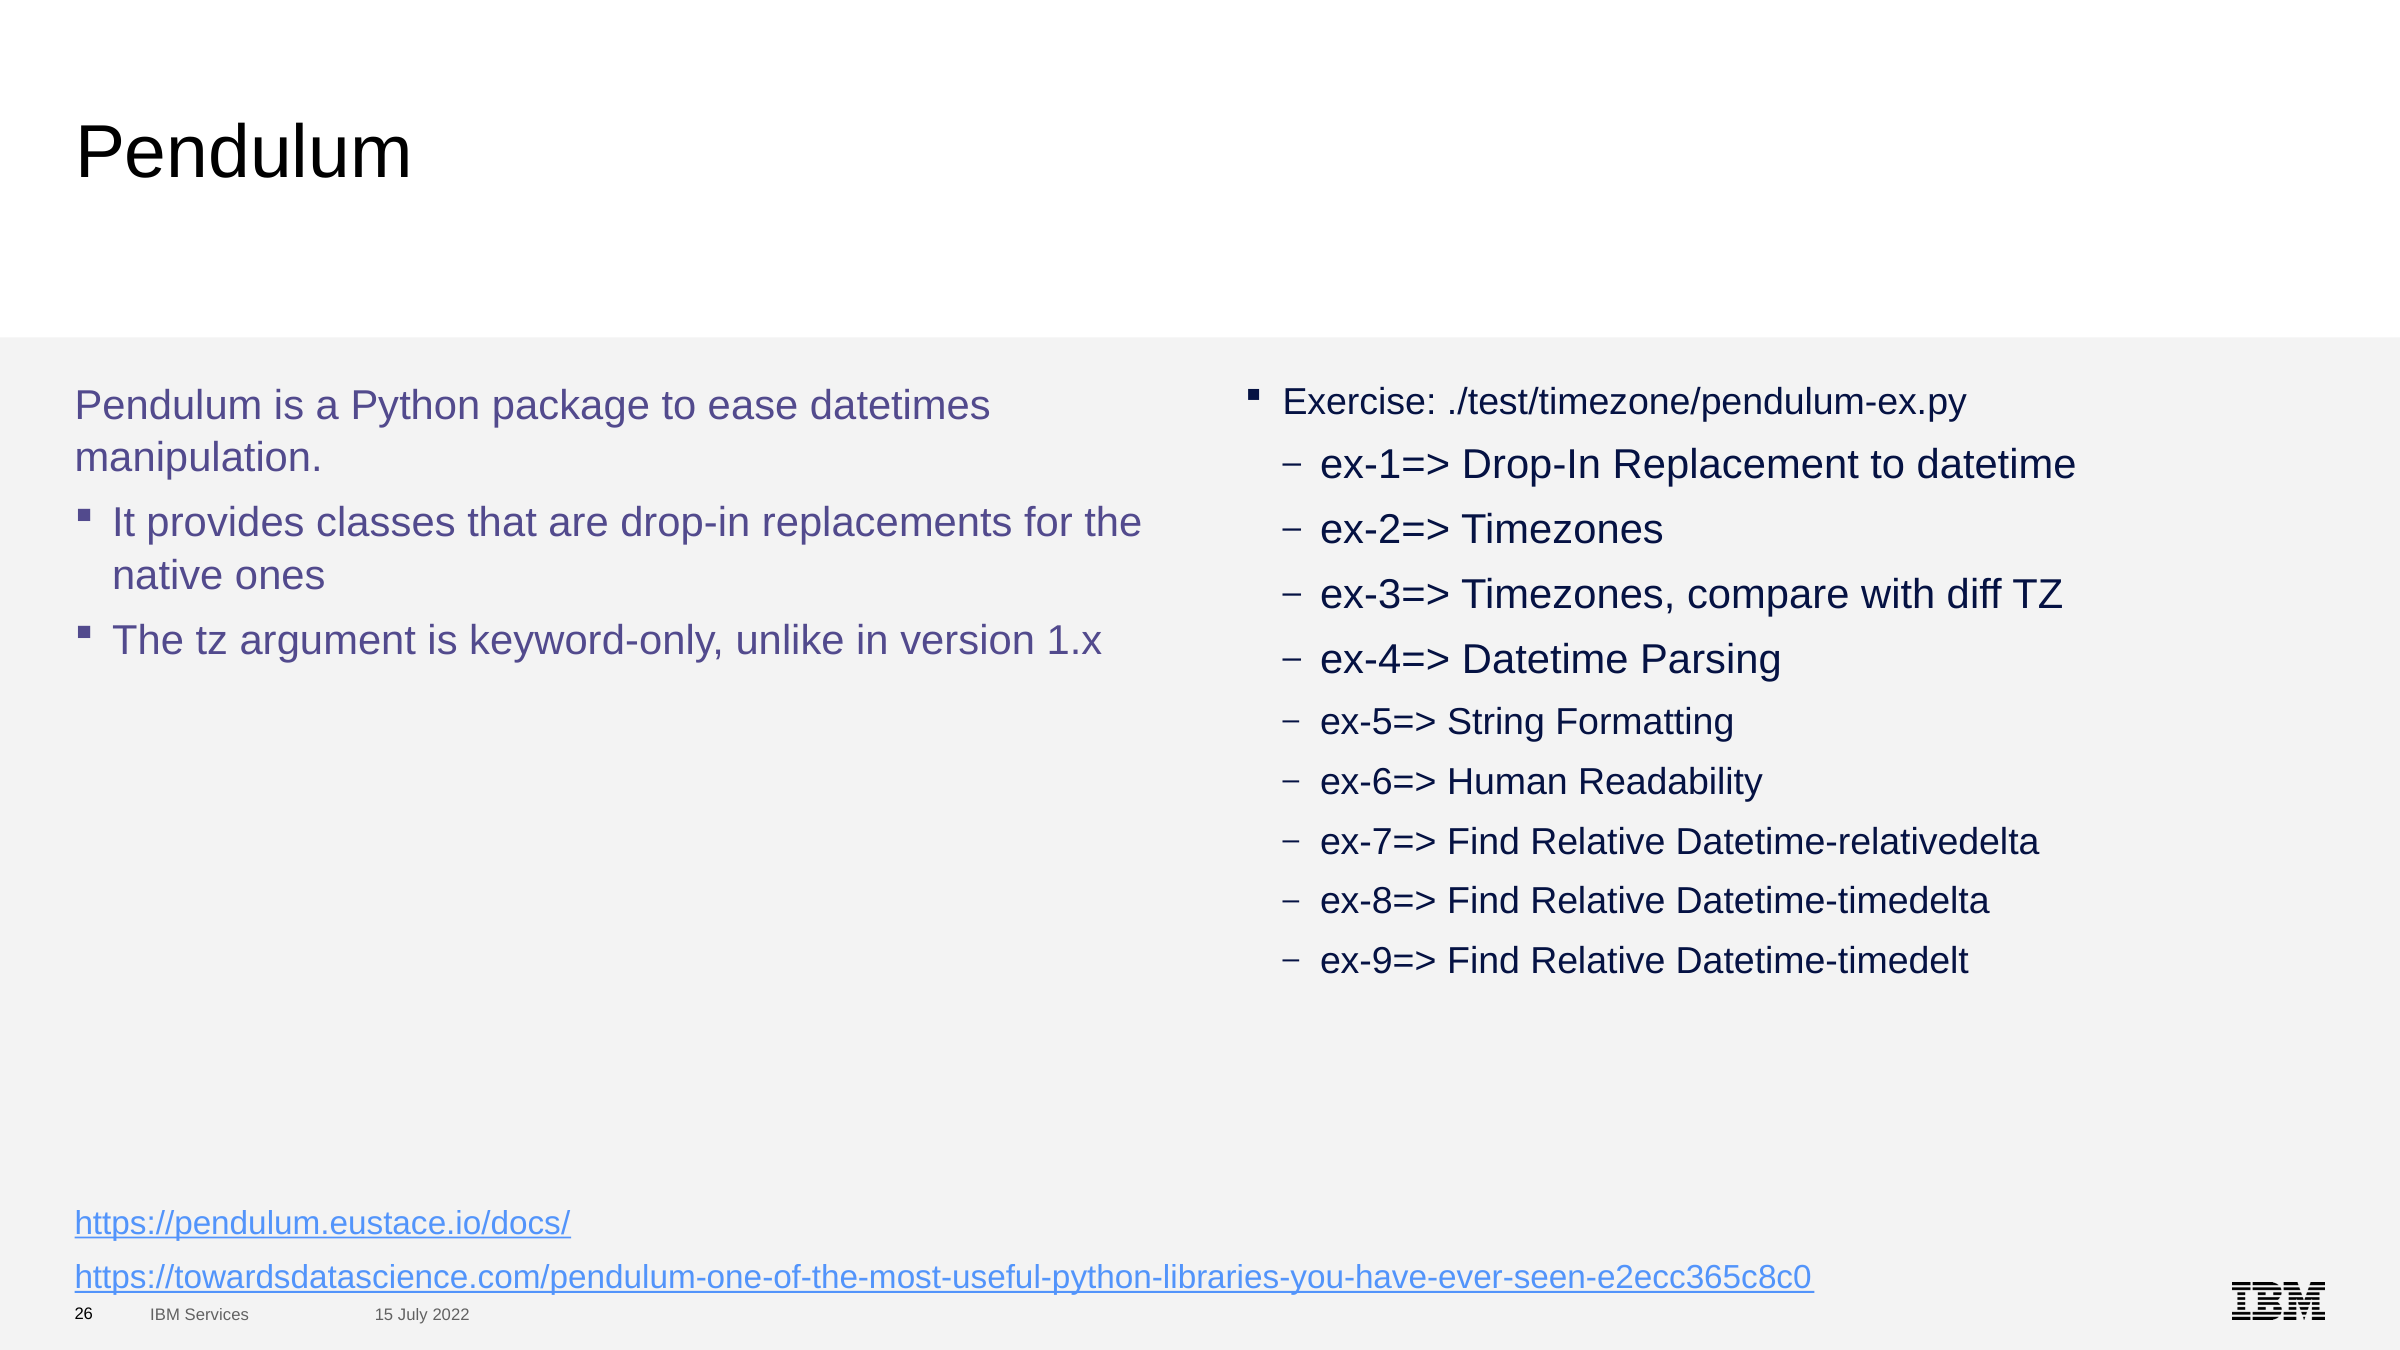

# Pendulum
Pendulum is a Python package to ease datetimes manipulation.
It provides classes that are drop-in replacements for the native ones
The tz argument is keyword-only, unlike in version 1.x

Exercise: ./test/timezone/pendulum-ex.py
ex-1=> Drop-In Replacement to datetime
ex-2=> Timezones
ex-3=> Timezones, compare with diff TZ
ex-4=> Datetime Parsing
ex-5=> String Formatting
ex-6=> Human Readability
ex-7=> Find Relative Datetime-relativedelta
ex-8=> Find Relative Datetime-timedelta
ex-9=> Find Relative Datetime-timedelt

https://pendulum.eustace.io/docs/
https://towardsdatascience.com/pendulum-one-of-the-most-useful-python-libraries-you-have-ever-seen-e2ecc365c8c0